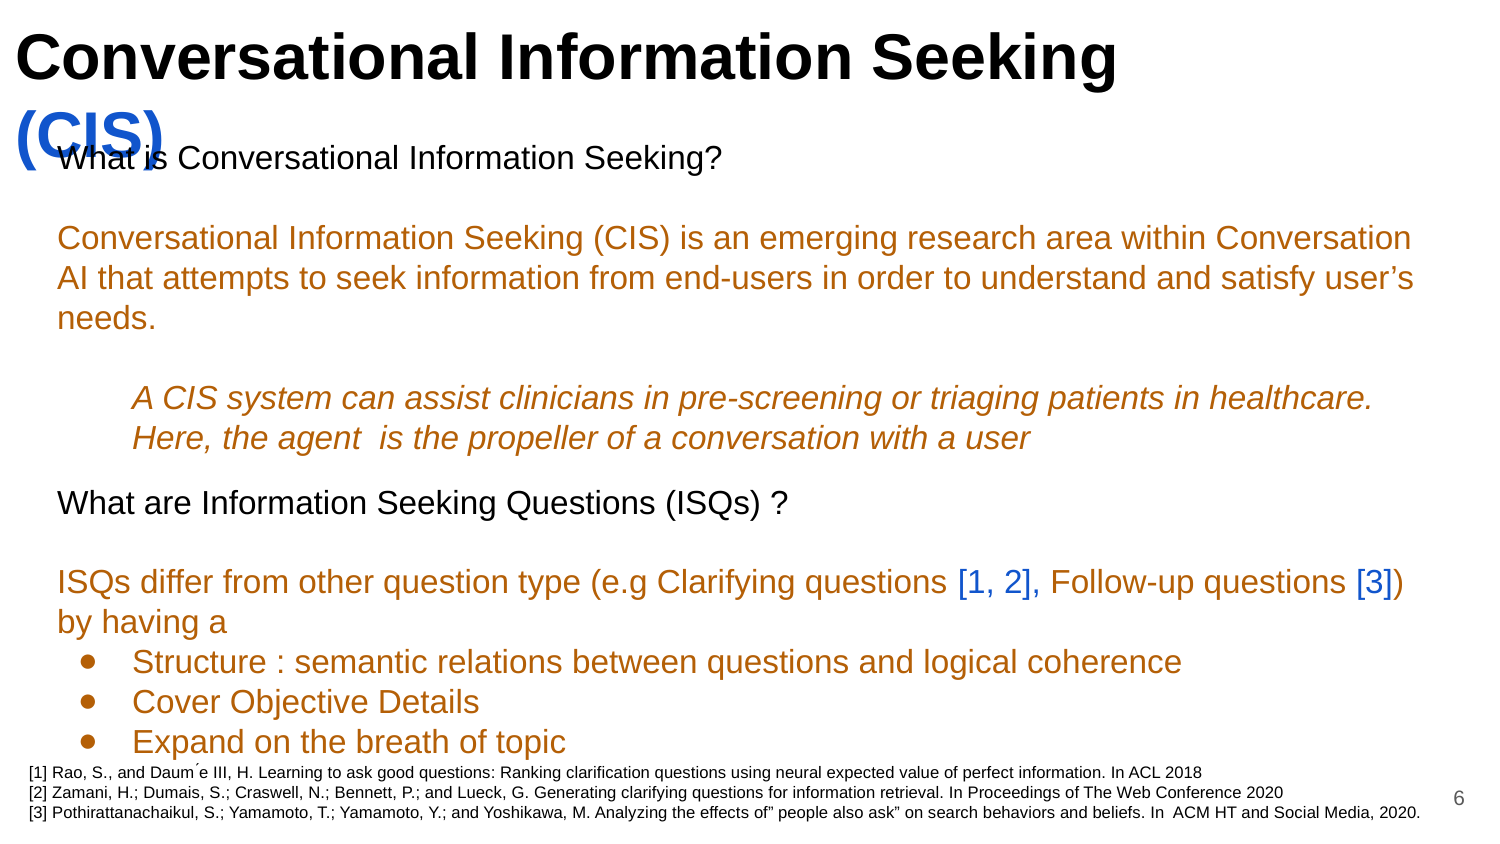

Conversational Information Seeking (CIS)
What is Conversational Information Seeking?

Conversational Information Seeking (CIS) is an emerging research area within Conversation AI that attempts to seek information from end-users in order to understand and satisfy user’s needs.

A CIS system can assist clinicians in pre-screening or triaging patients in healthcare.
Here, the agent  is the propeller of a conversation with a user
What are Information Seeking Questions (ISQs) ?

ISQs differ from other question type (e.g Clarifying questions [1, 2], Follow-up questions [3]) by having a
Structure : semantic relations between questions and logical coherence
Cover Objective Details
Expand on the breath of topic
[1] Rao, S., and Daum ́e III, H. Learning to ask good questions: Ranking clarification questions using neural expected value of perfect information. In ACL 2018
[2] Zamani, H.; Dumais, S.; Craswell, N.; Bennett, P.; and Lueck, G. Generating clarifying questions for information retrieval. In Proceedings of The Web Conference 2020
[3] Pothirattanachaikul, S.; Yamamoto, T.; Yamamoto, Y.; and Yoshikawa, M. Analyzing the effects of” people also ask” on search behaviors and beliefs. In  ACM HT and Social Media, 2020.
6